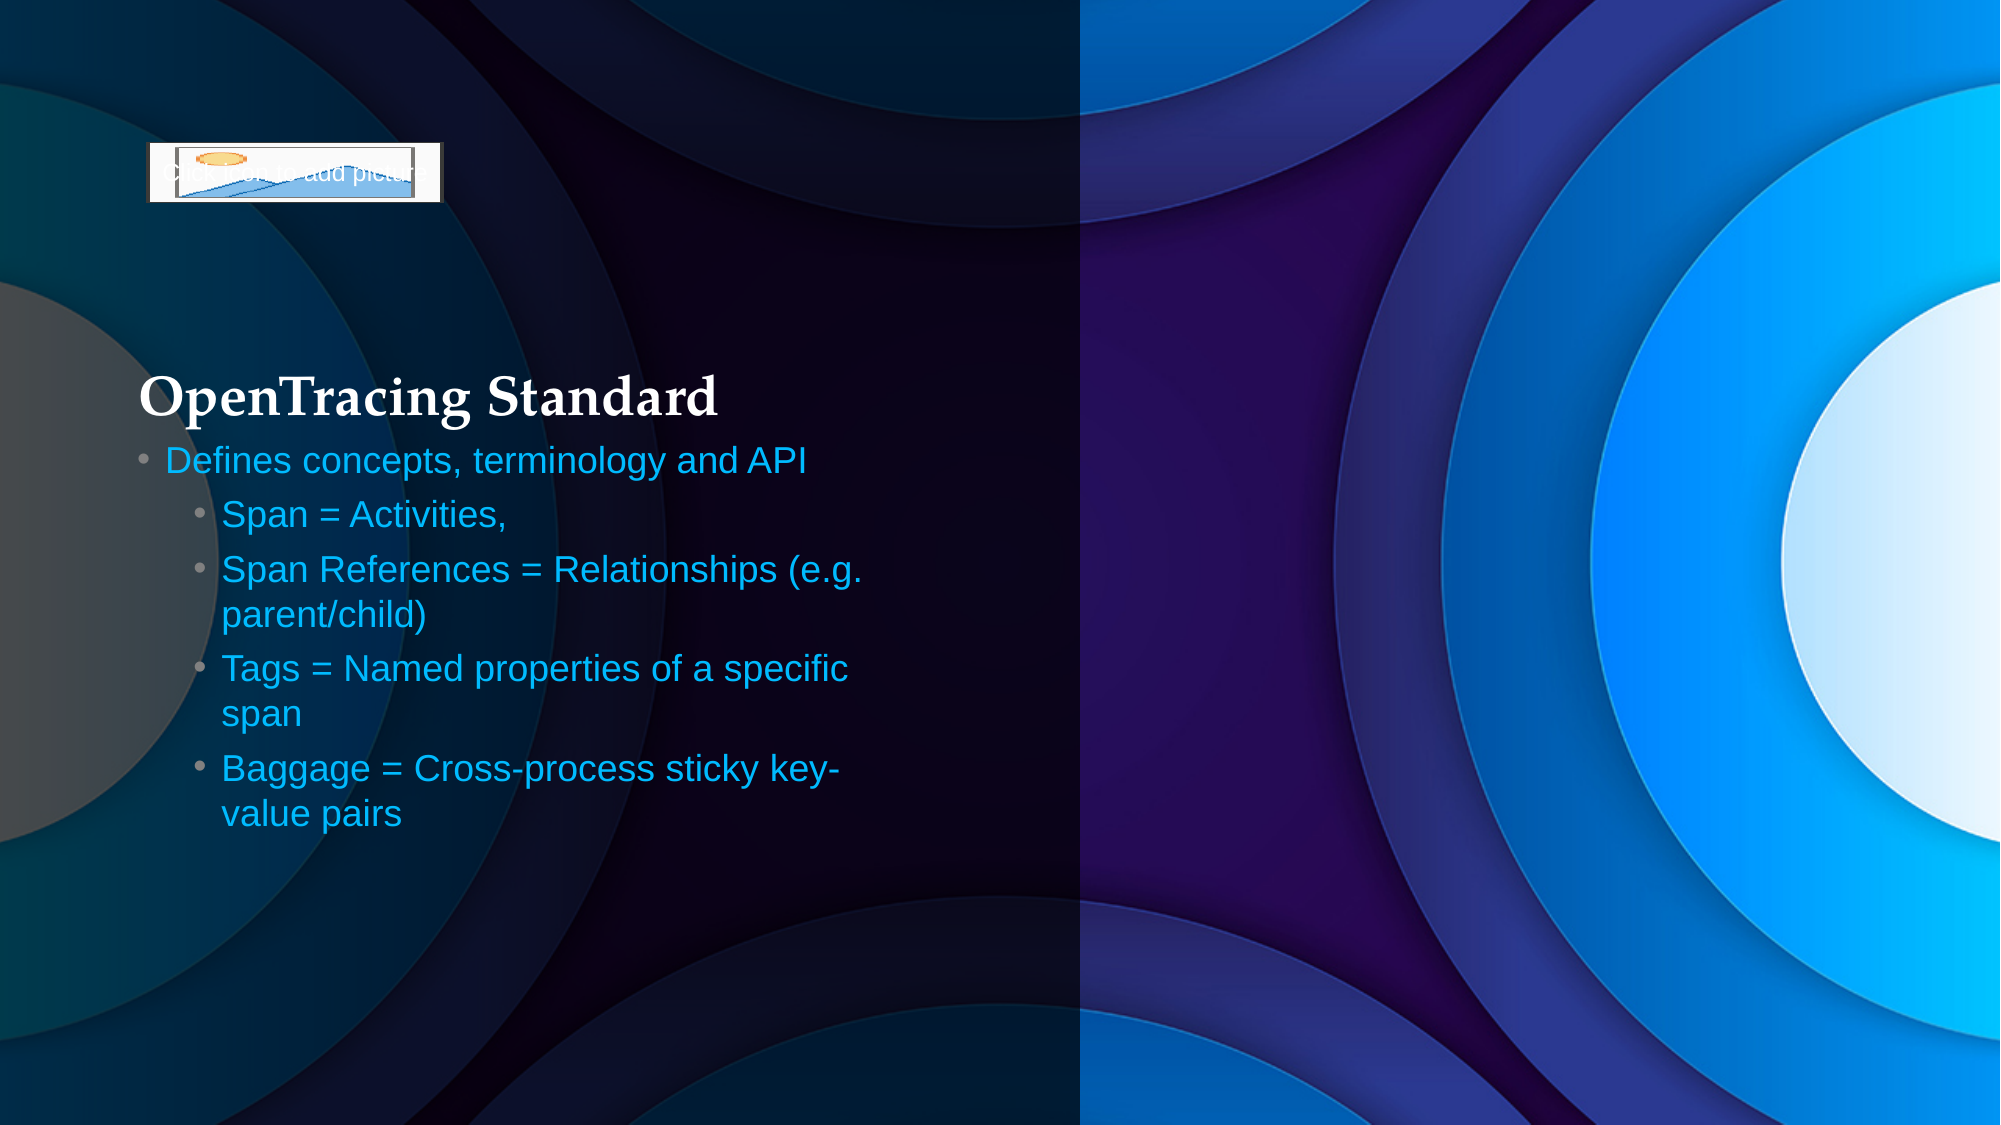

# OpenTracing Standard
Defines concepts, terminology and API
Span = Activities,
Span References = Relationships (e.g. parent/child)
Tags = Named properties of a specific span
Baggage = Cross-process sticky key-value pairs